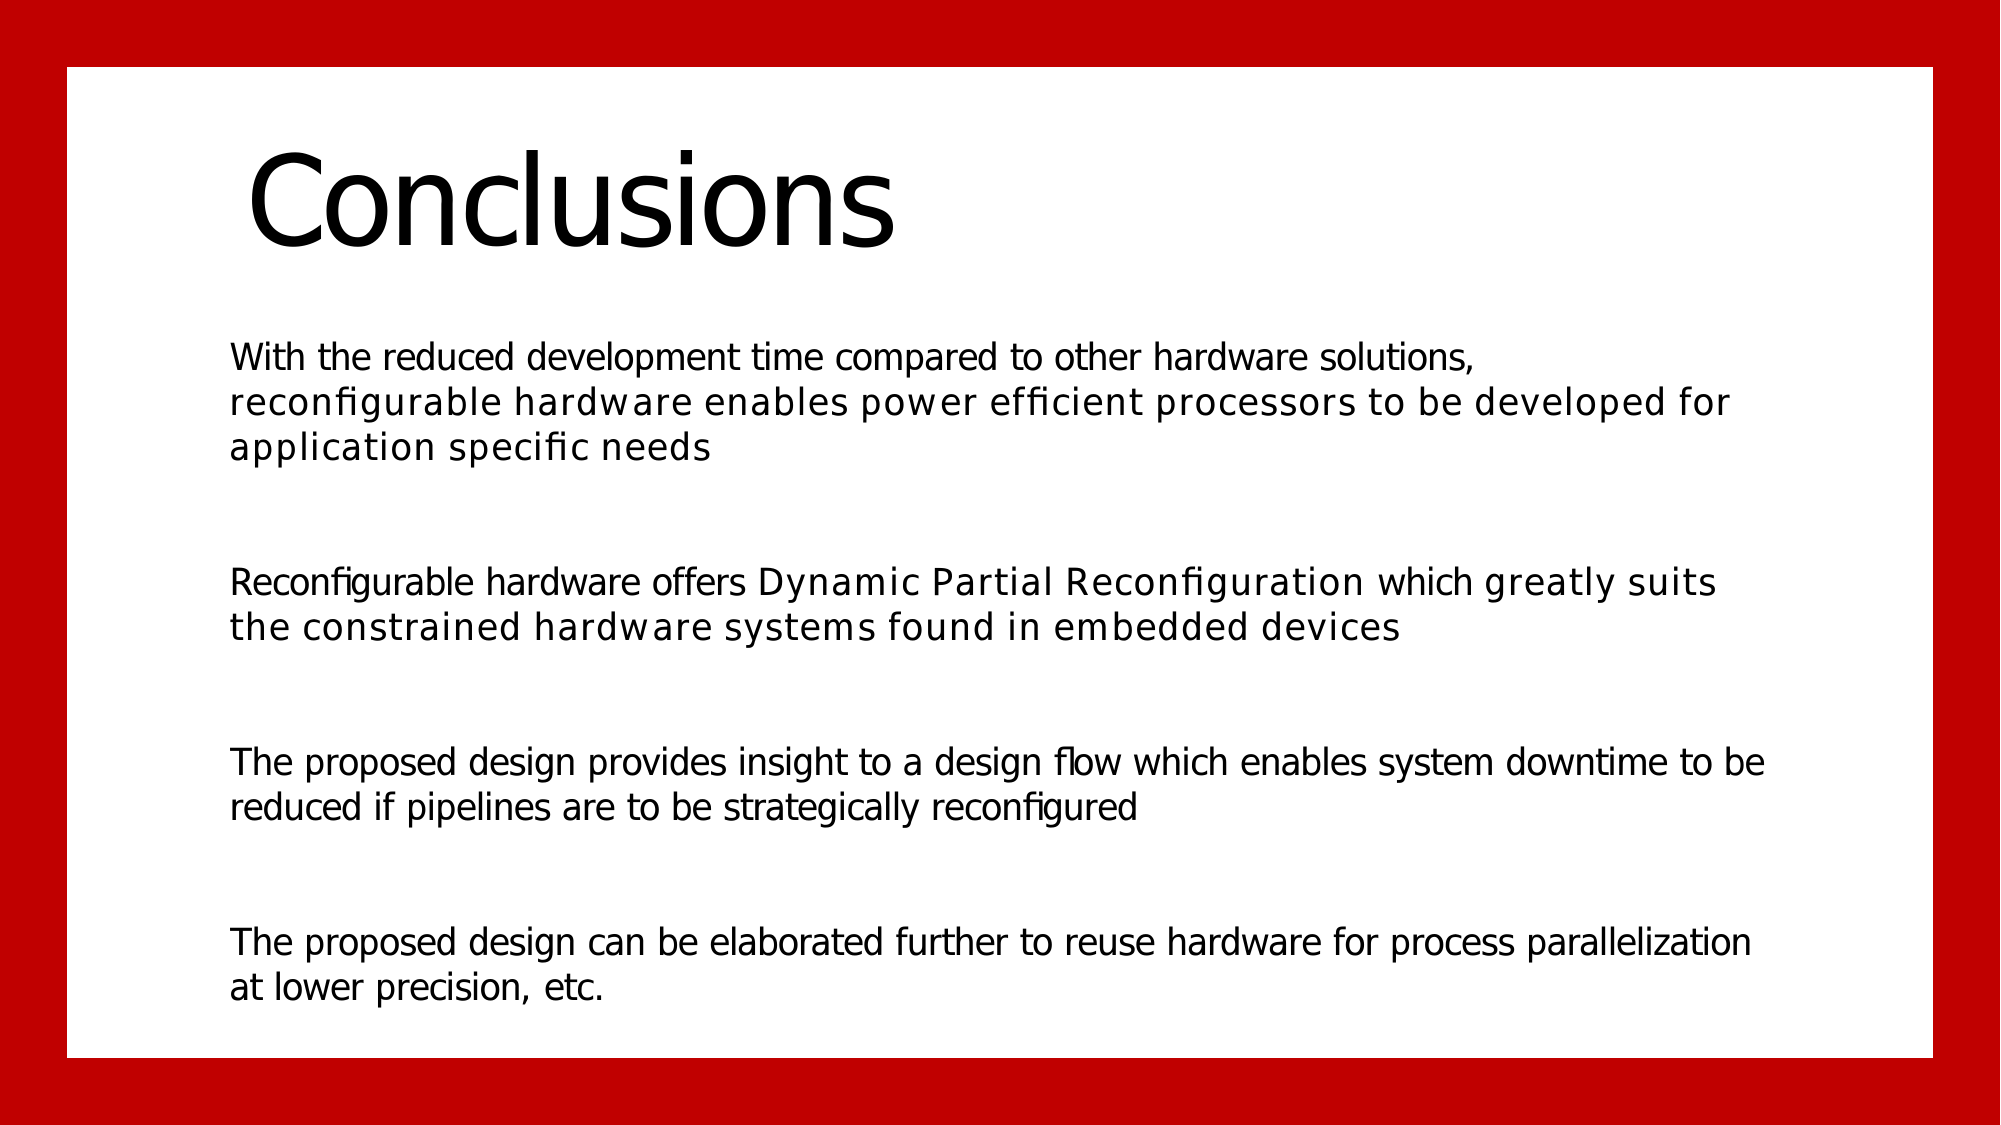

# Conclusions
With the reduced development time compared to other hardware solutions,
reconfigurable hardware enables power efficient processors to be developed for application specific needs

Reconfigurable hardware offers Dynamic Partial Reconfiguration which greatly suits the constrained hardware systems found in embedded devices

The proposed design provides insight to a design flow which enables system downtime to be reduced if pipelines are to be strategically reconfigured

The proposed design can be elaborated further to reuse hardware for process parallelization at lower precision, etc.